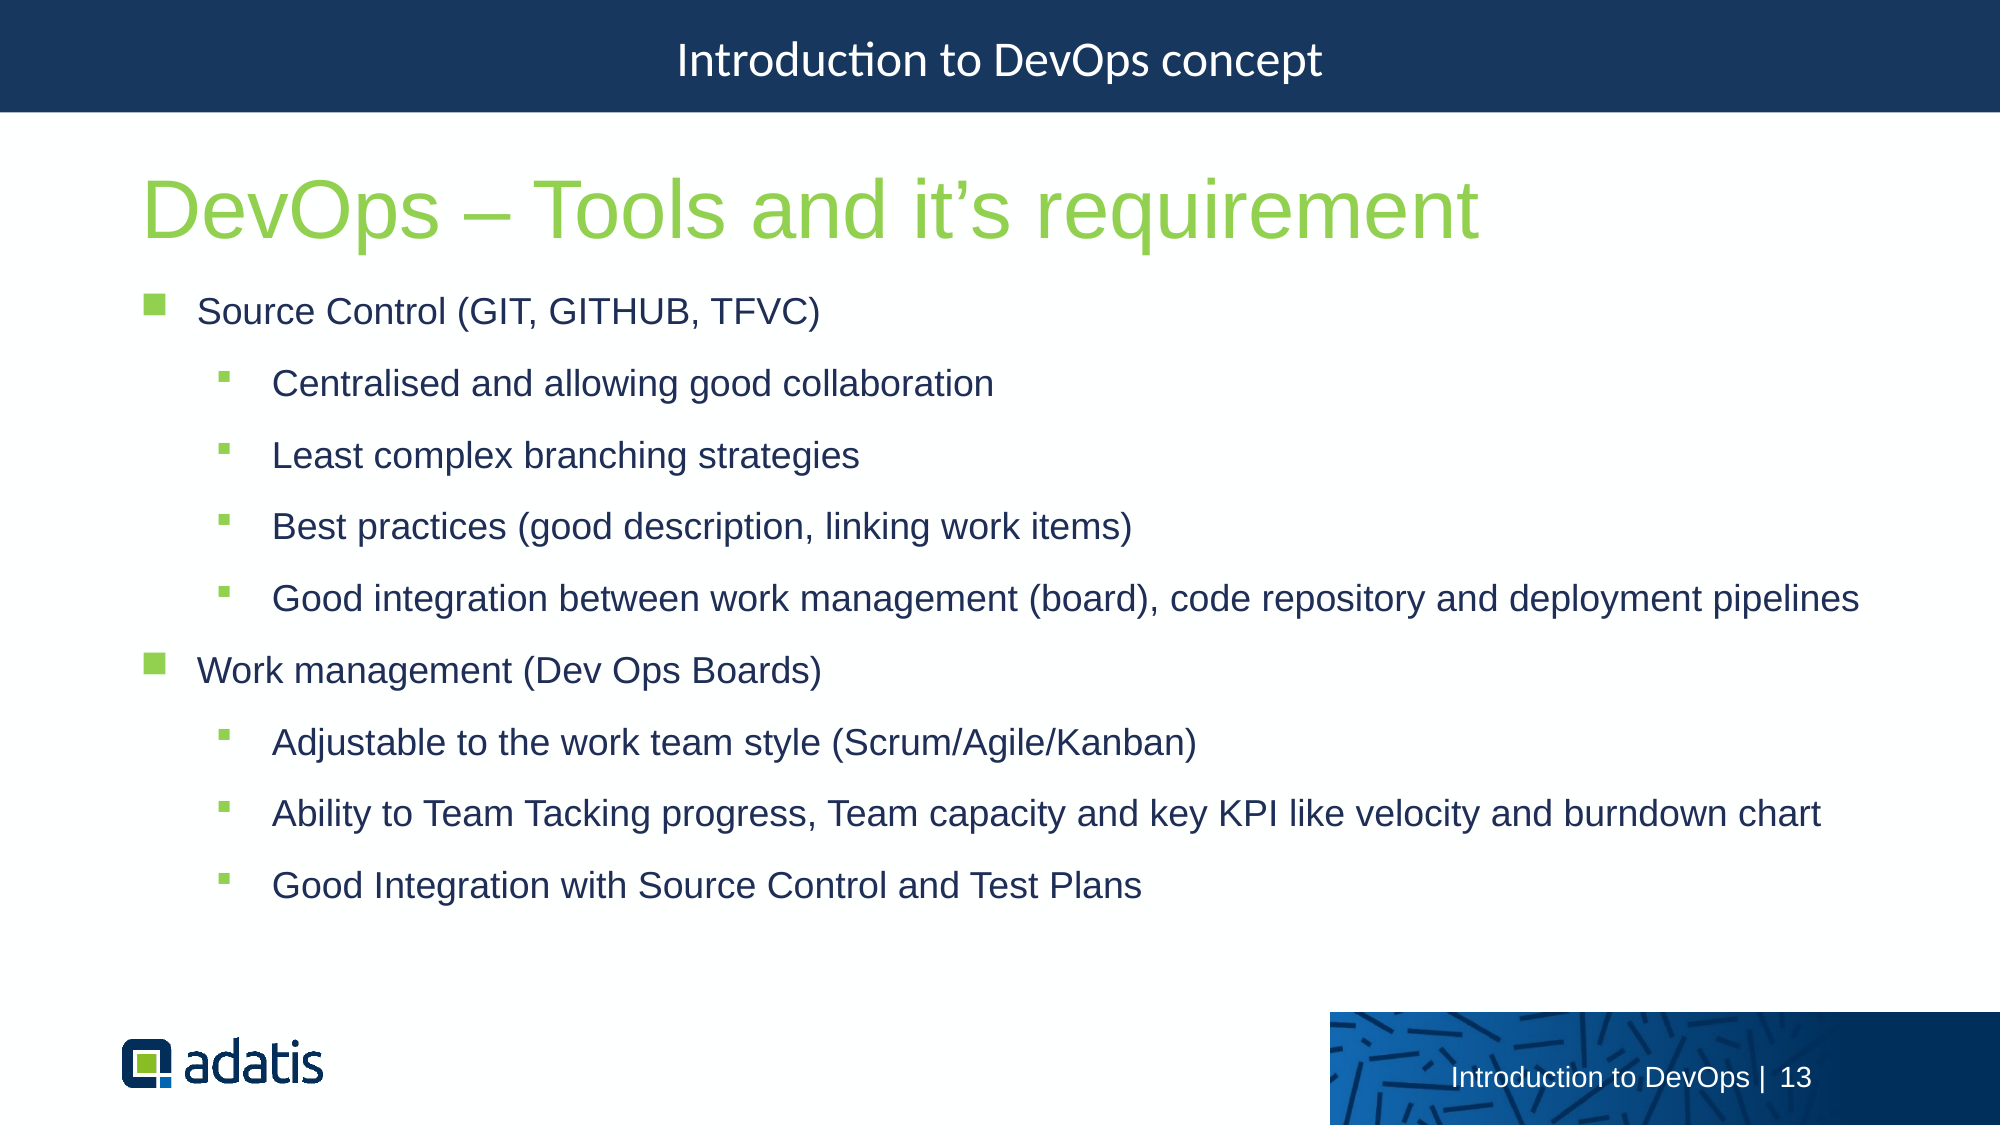

Introduction to DevOps concept
DevOps – Tools and it’s requirement
Source Control (GIT, GITHUB, TFVC)
Centralised and allowing good collaboration
Least complex branching strategies
Best practices (good description, linking work items)
Good integration between work management (board), code repository and deployment pipelines
Work management (Dev Ops Boards)
Adjustable to the work team style (Scrum/Agile/Kanban)
Ability to Team Tacking progress, Team capacity and key KPI like velocity and burndown chart
Good Integration with Source Control and Test Plans